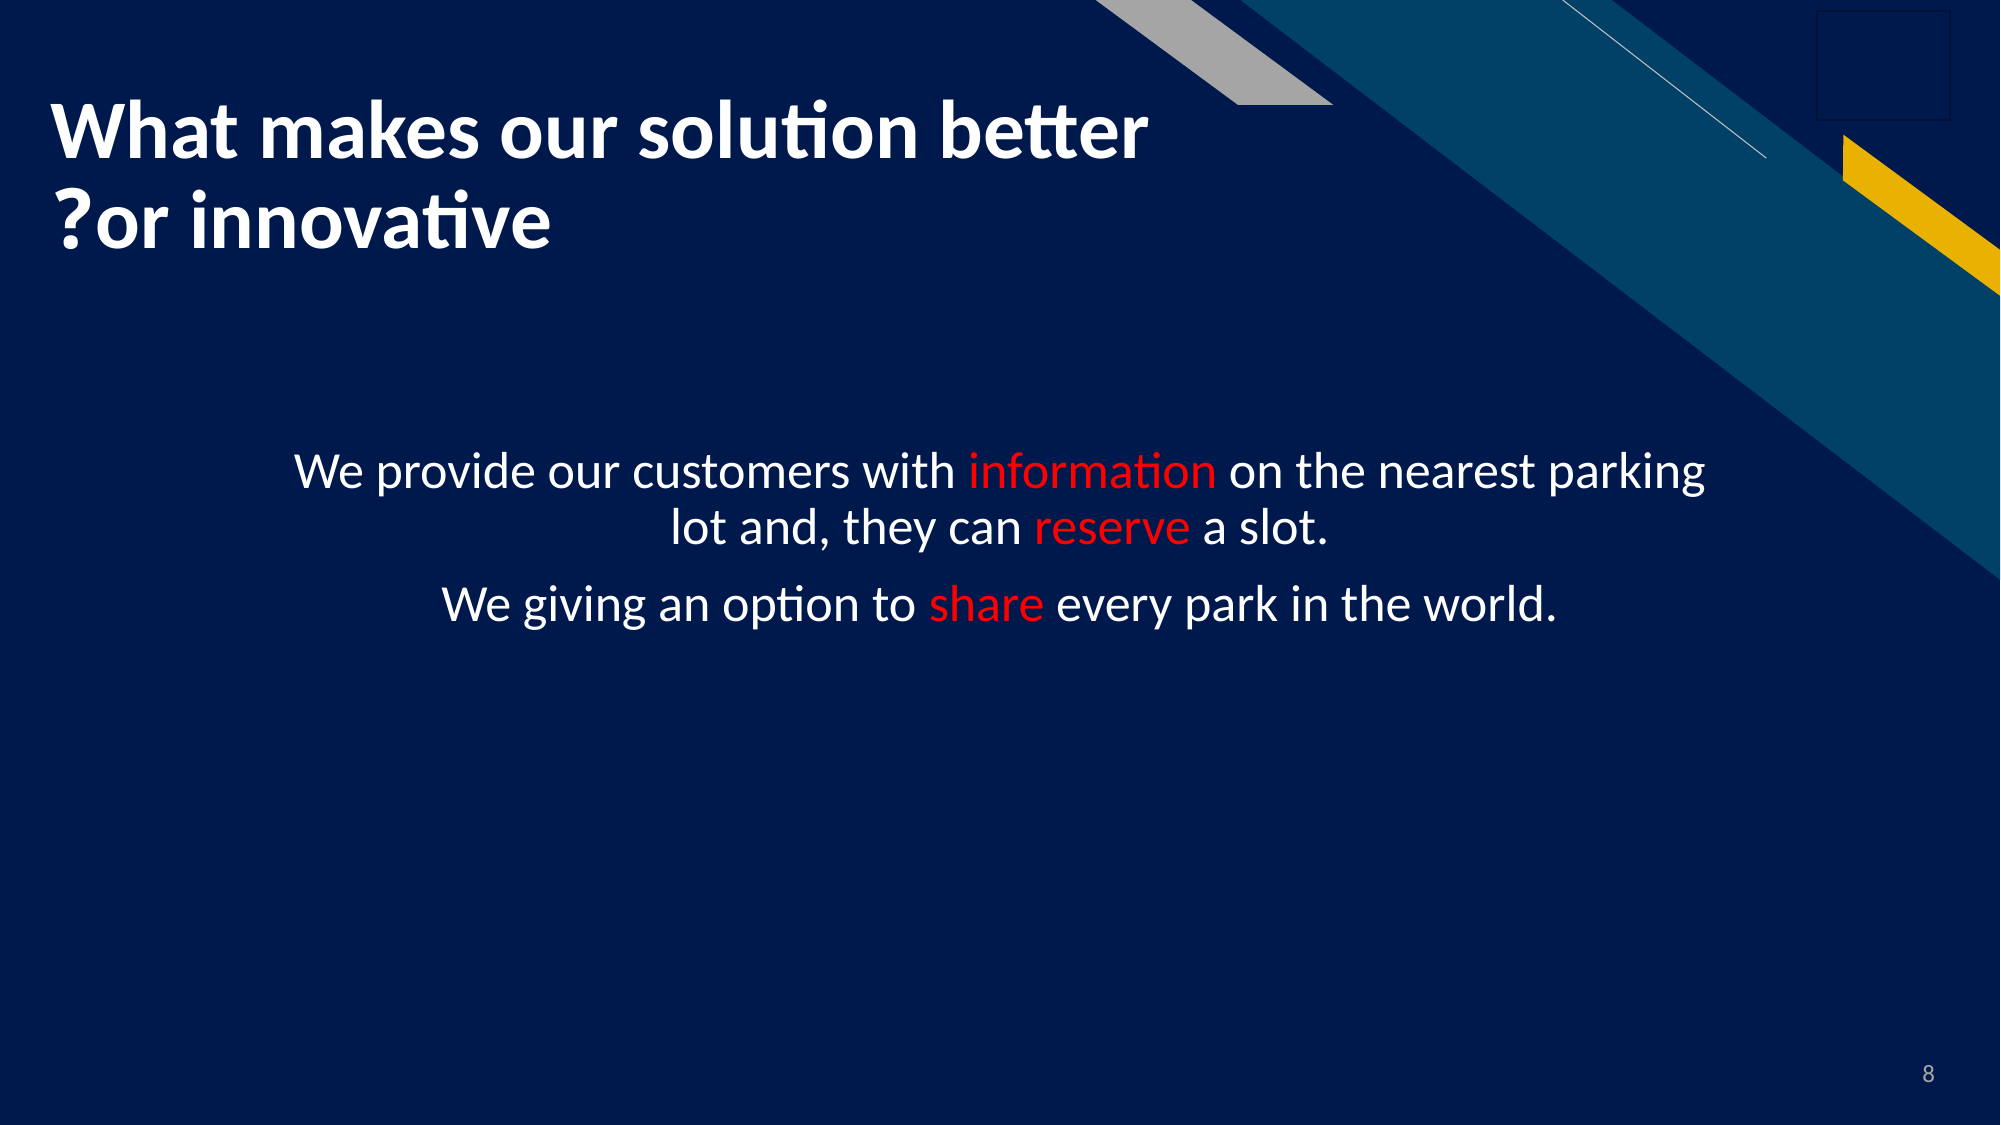

# What makes our solution better         or innovative?
We provide our customers with information on the nearest parking lot and, they can reserve a slot.
We giving an option to share every park in the world.

8